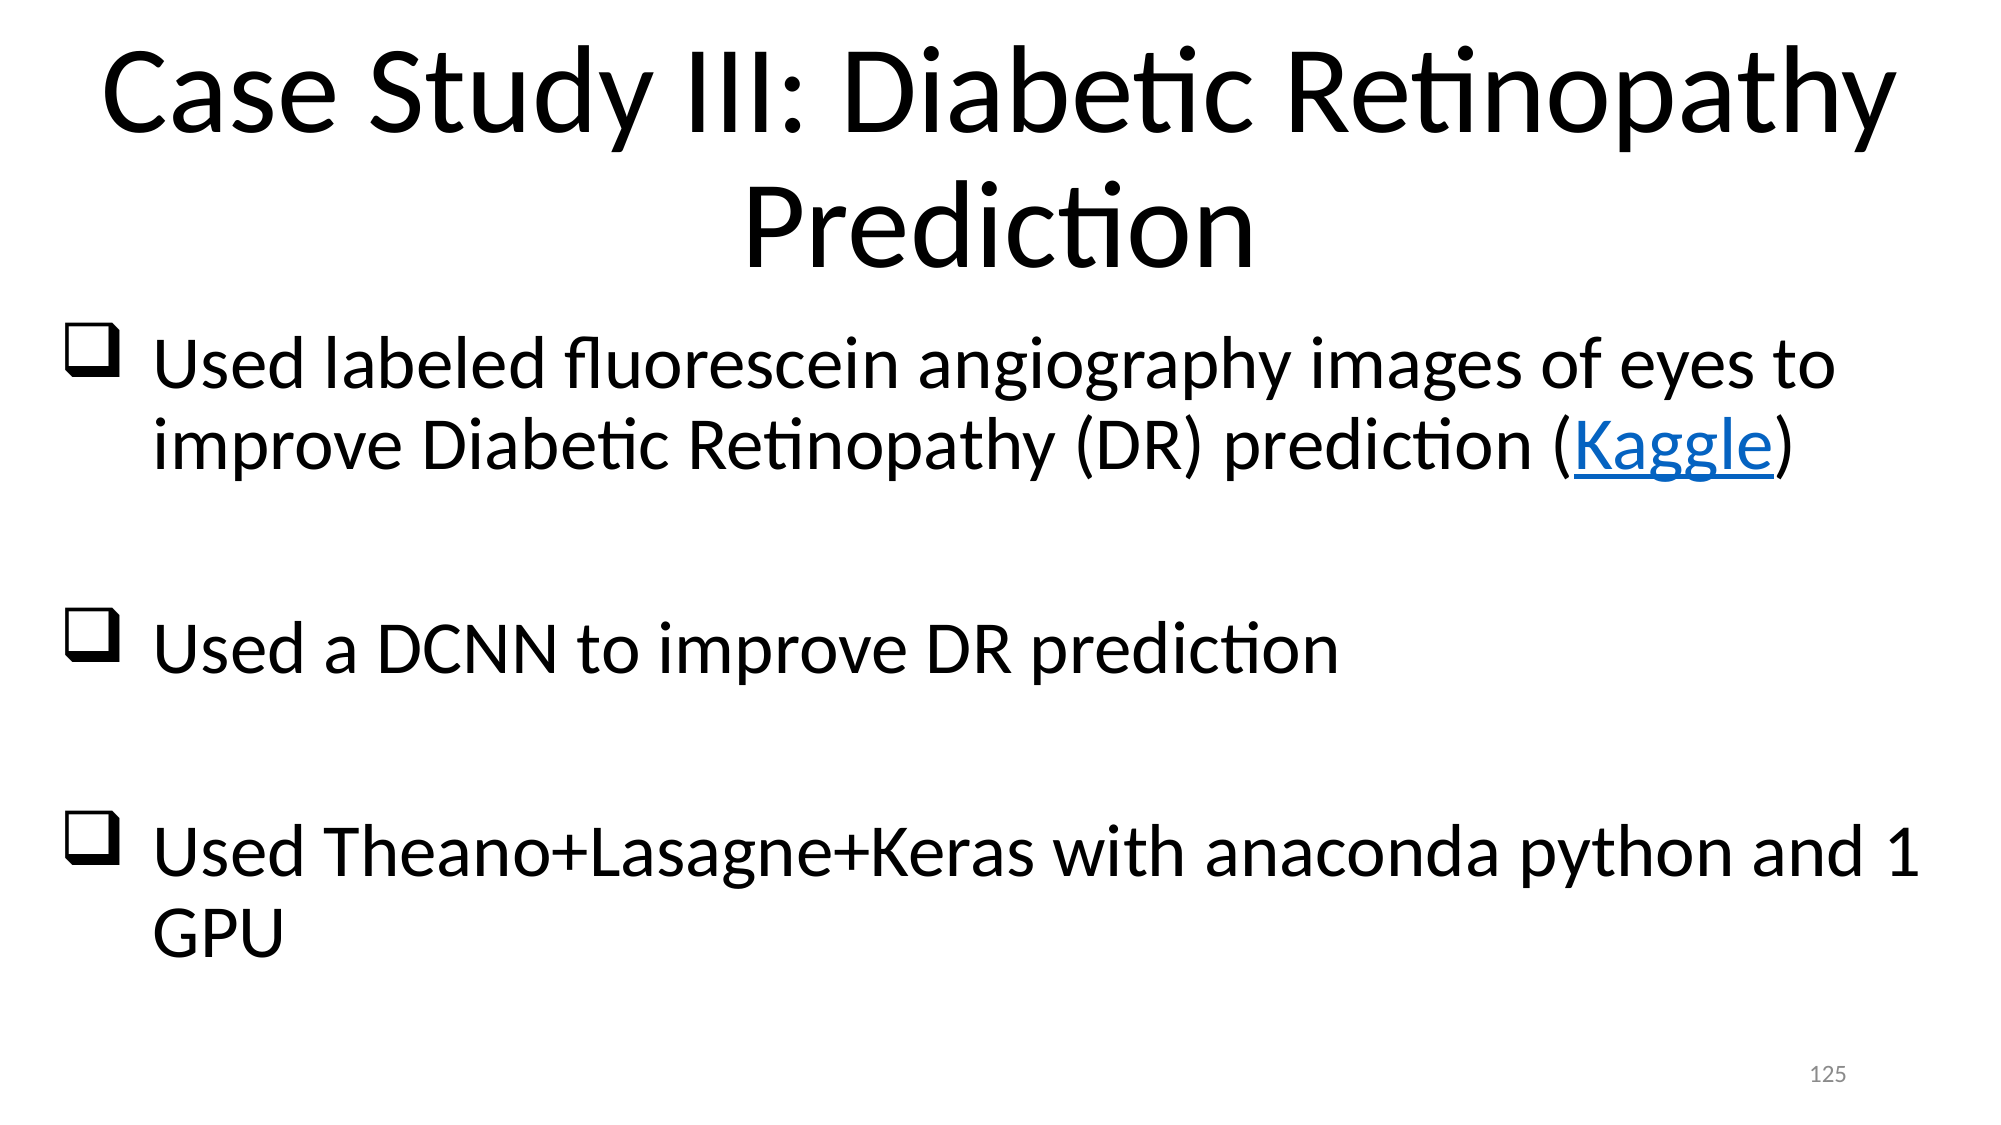

# Case Study III: Diabetic Retinopathy Prediction
Used labeled fluorescein angiography images of eyes to improve Diabetic Retinopathy (DR) prediction (Kaggle)

Used a DCNN to improve DR prediction

Used Theano+Lasagne+Keras with anaconda python and 1 GPU
125